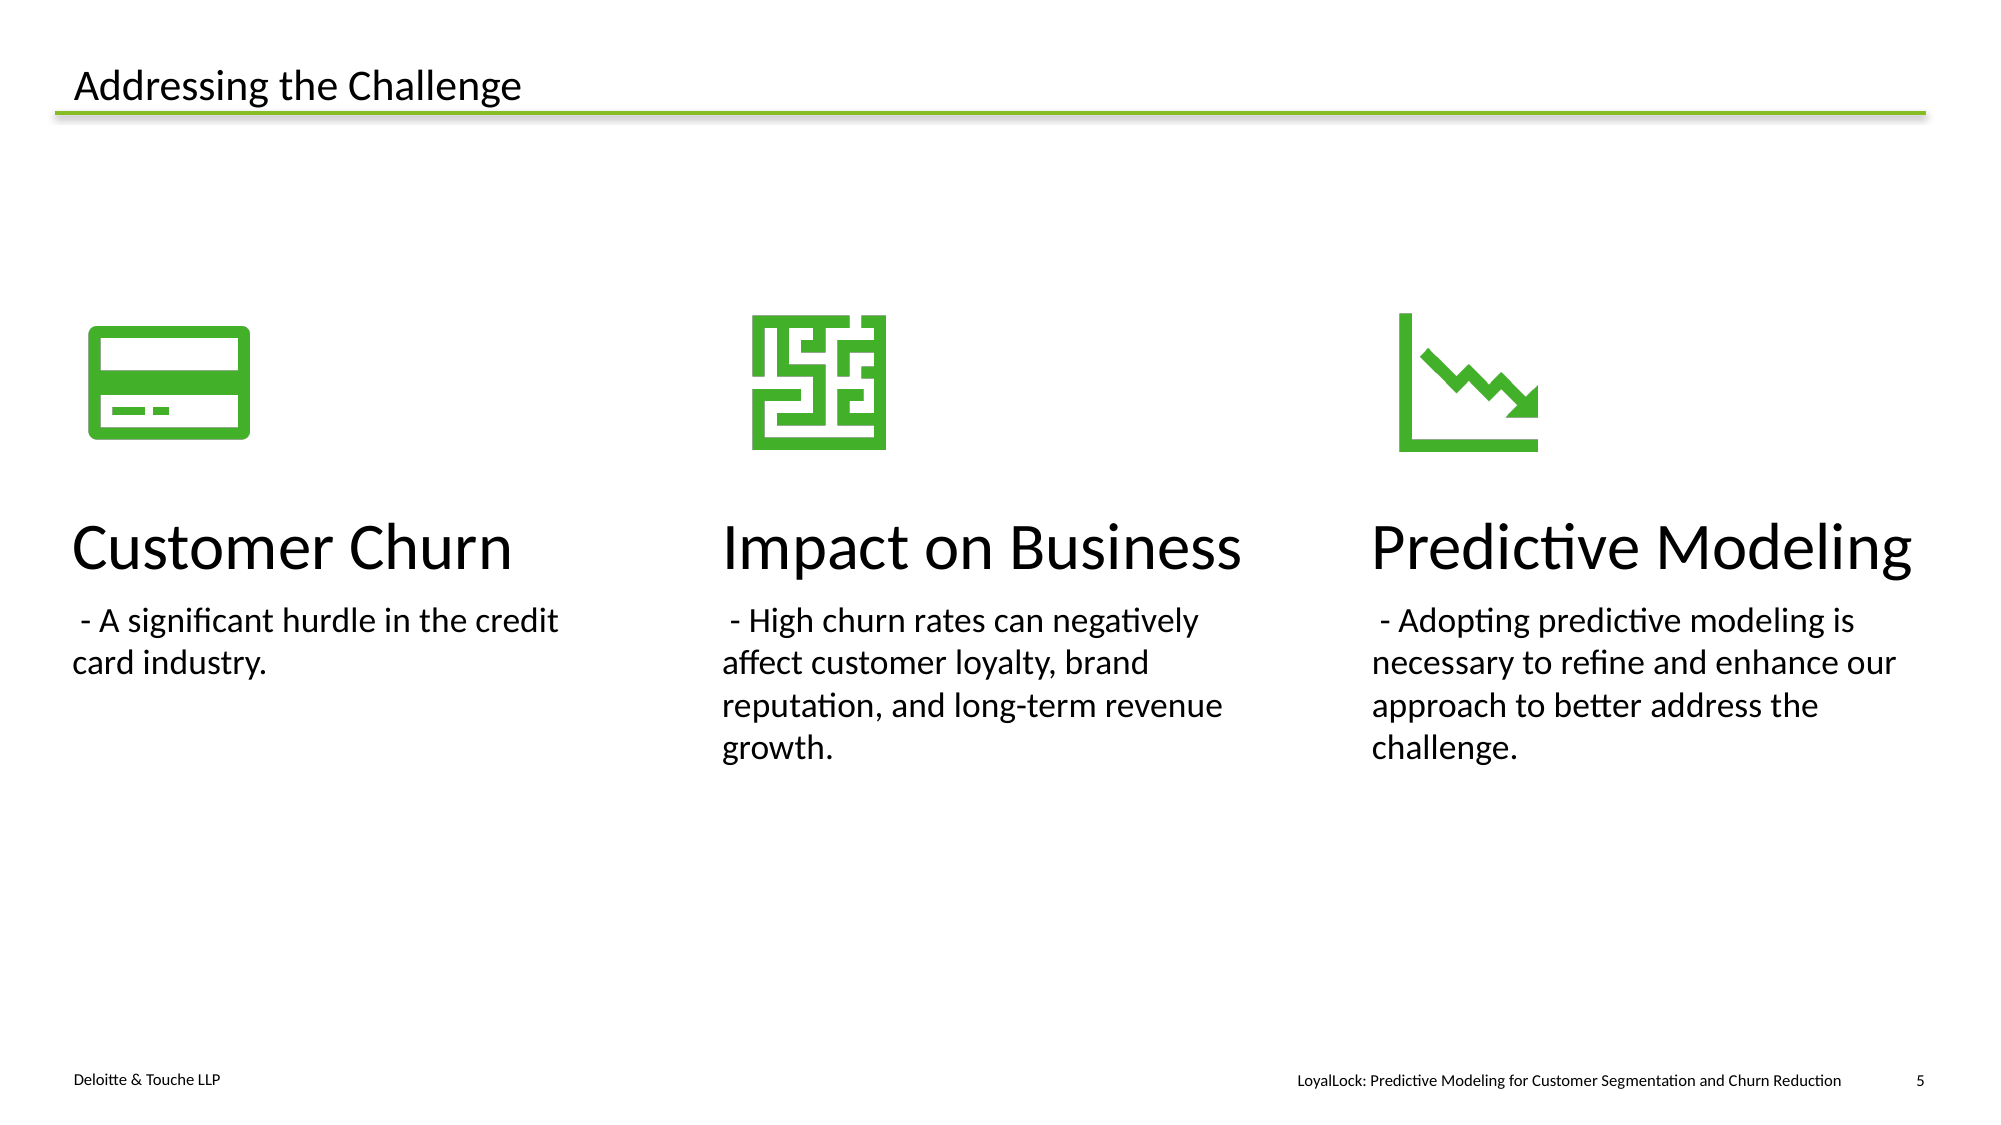

# Addressing the Challenge
Customer Churn
 - A significant hurdle in the credit card industry.
Impact on Business
 - High churn rates can negatively affect customer loyalty, brand reputation, and long-term revenue growth.
Predictive Modeling
 - Adopting predictive modeling is necessary to refine and enhance our approach to better address the challenge.